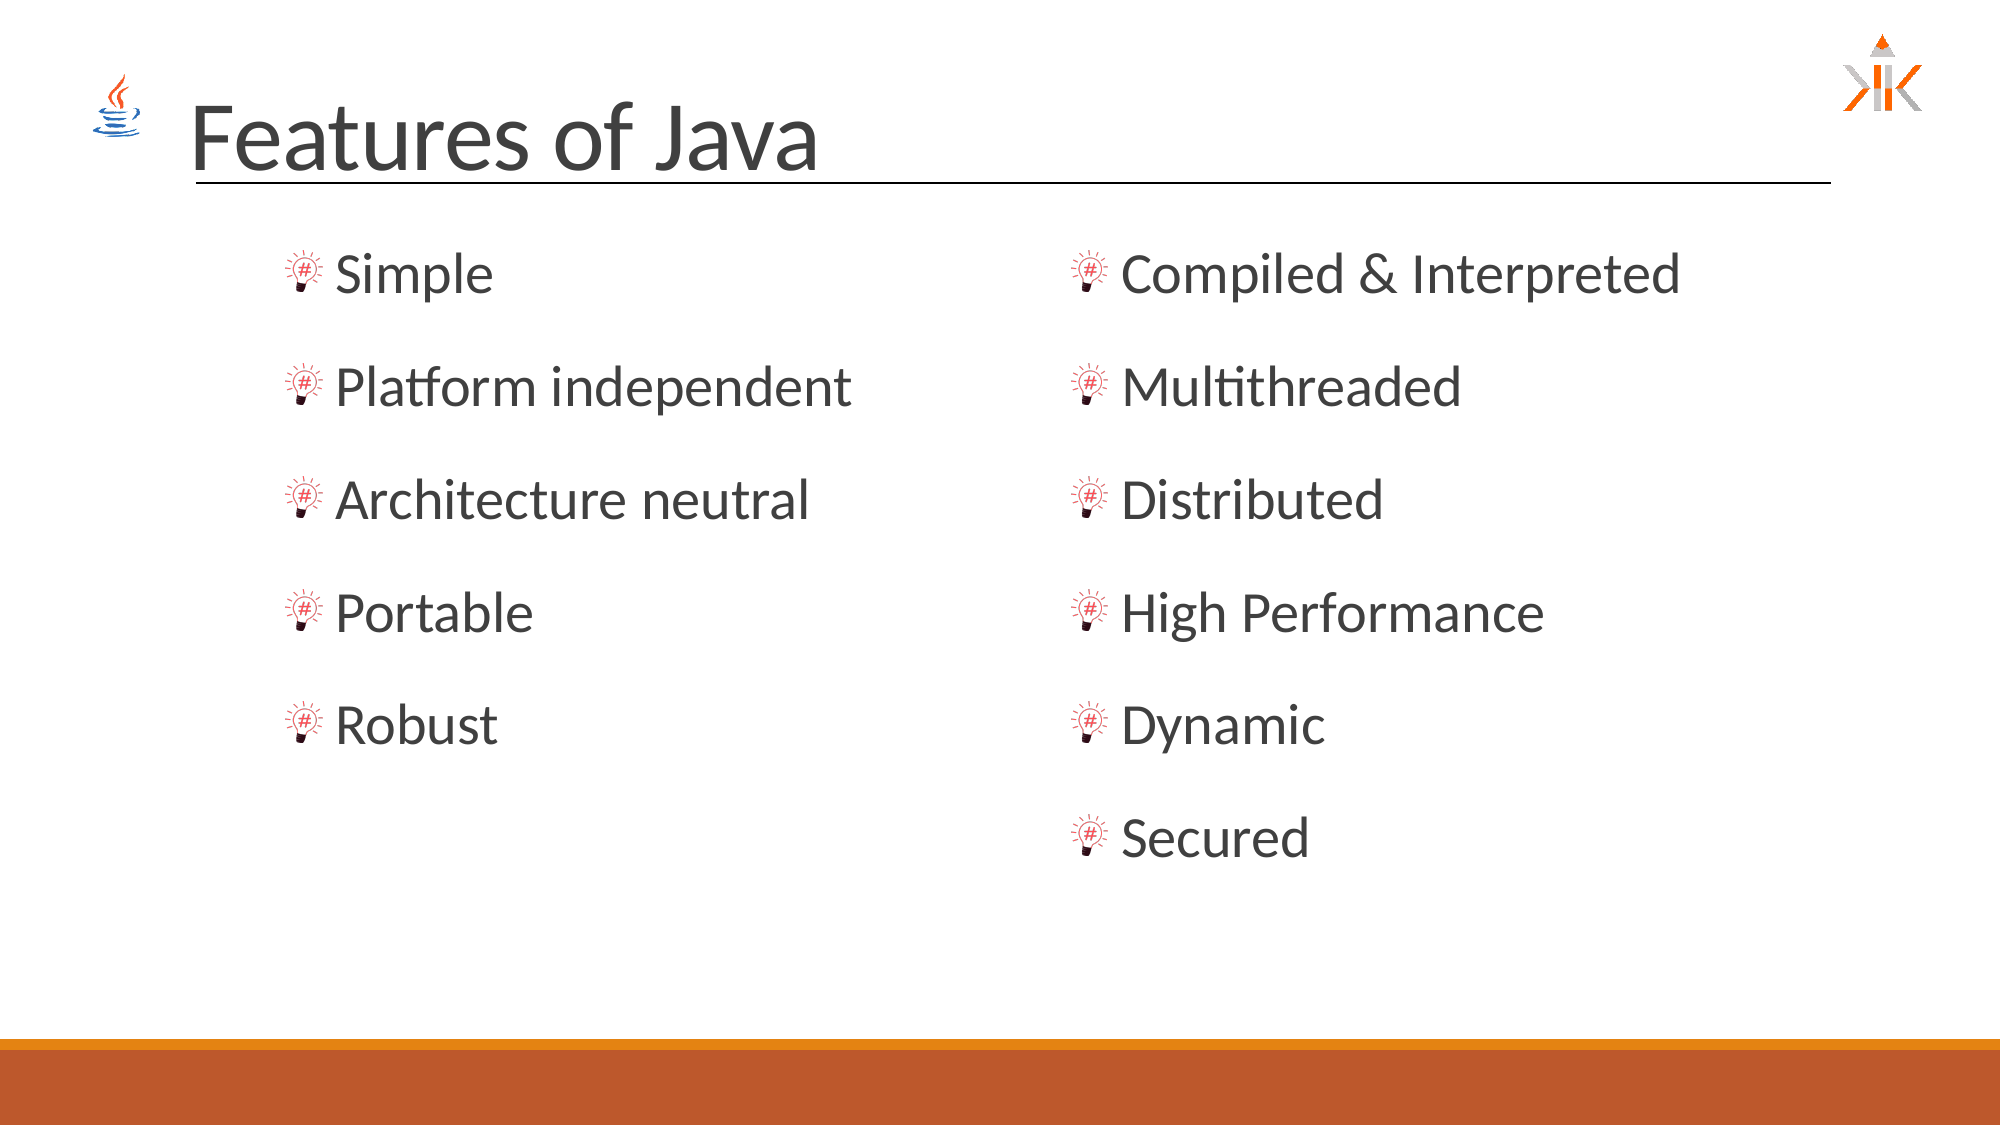

# Features of Java
 Simple
 Platform independent
 Architecture neutral
 Portable
 Robust

 Compiled & Interpreted
 Multithreaded
 Distributed
 High Performance
 Dynamic
 Secured